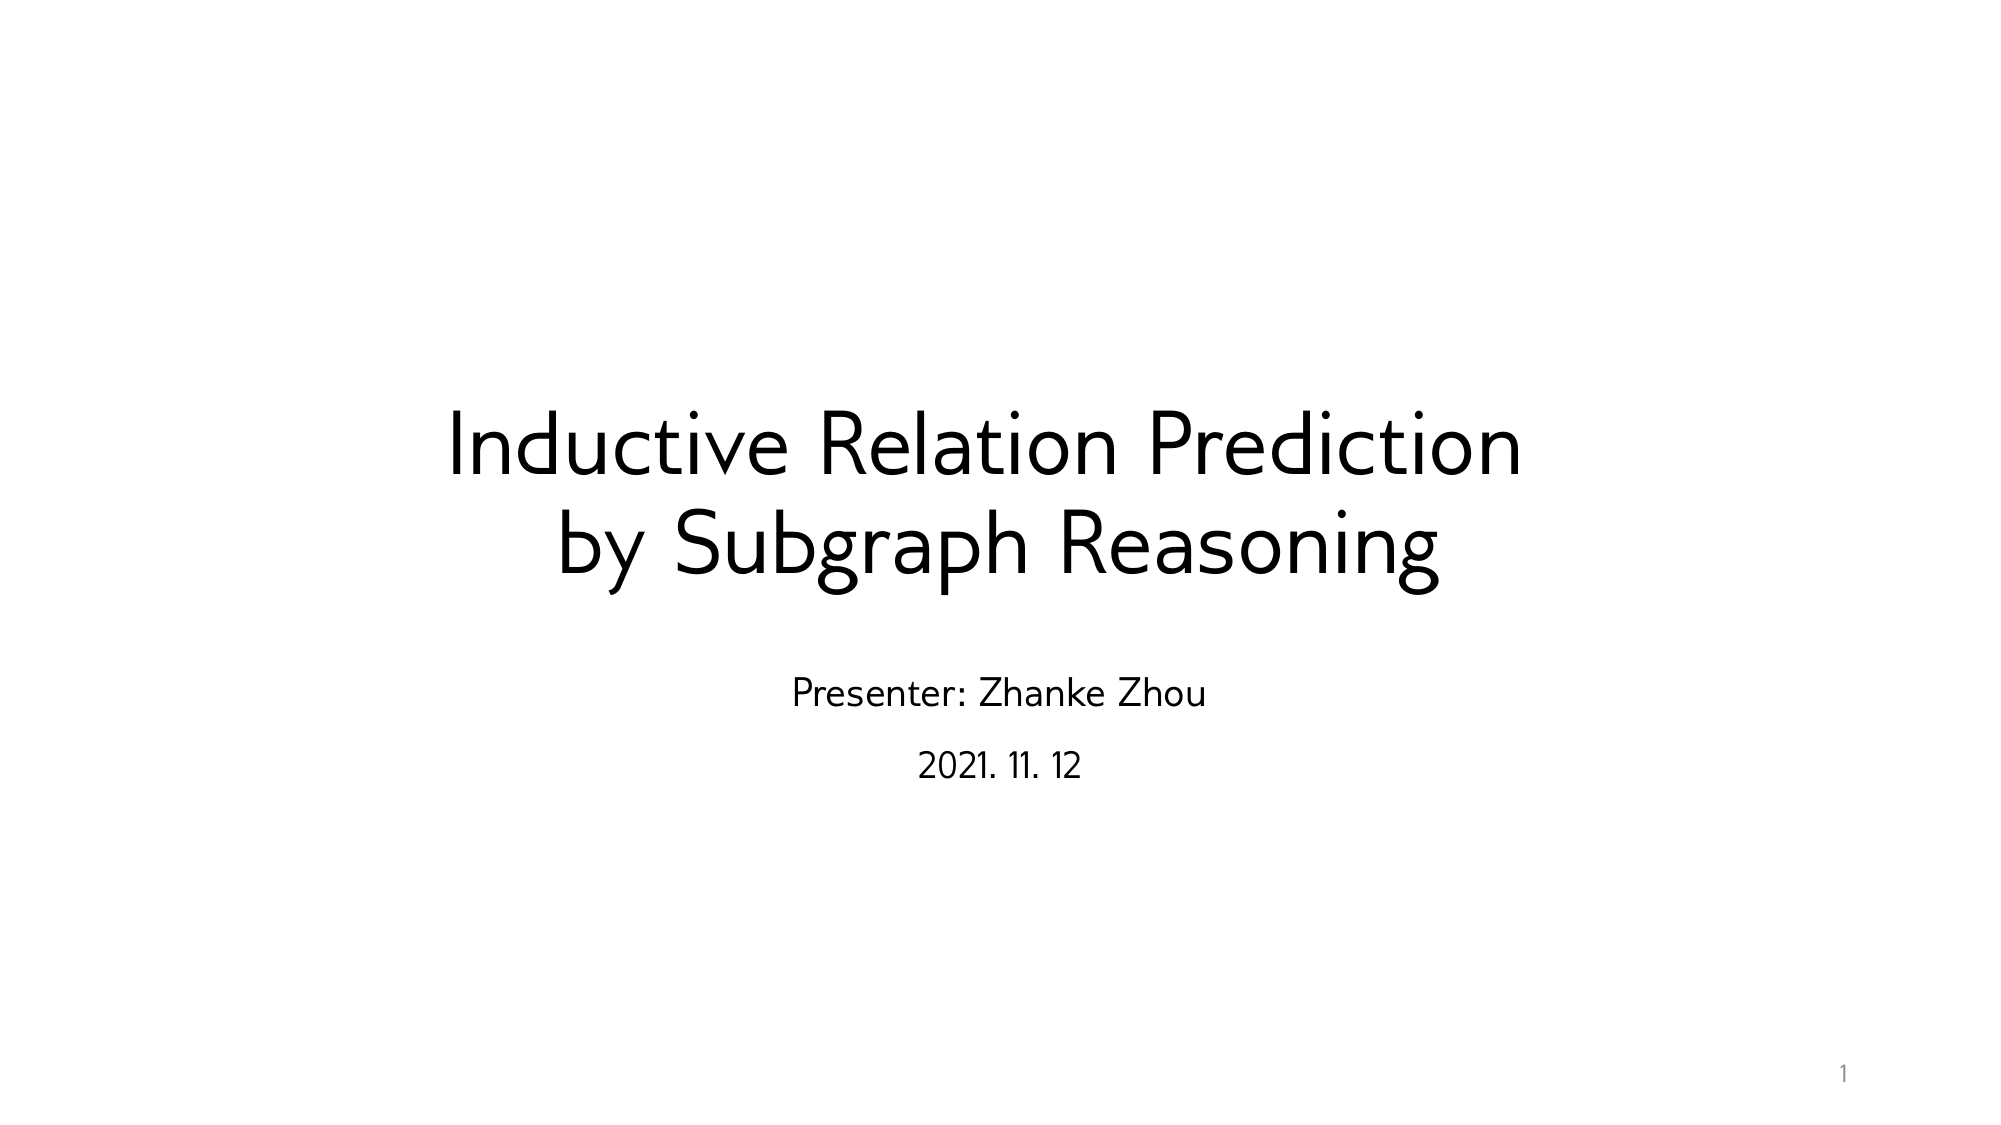

# Inductive Relation Prediction by Subgraph Reasoning
Presenter: Zhanke Zhou
2021. 11. 12

1